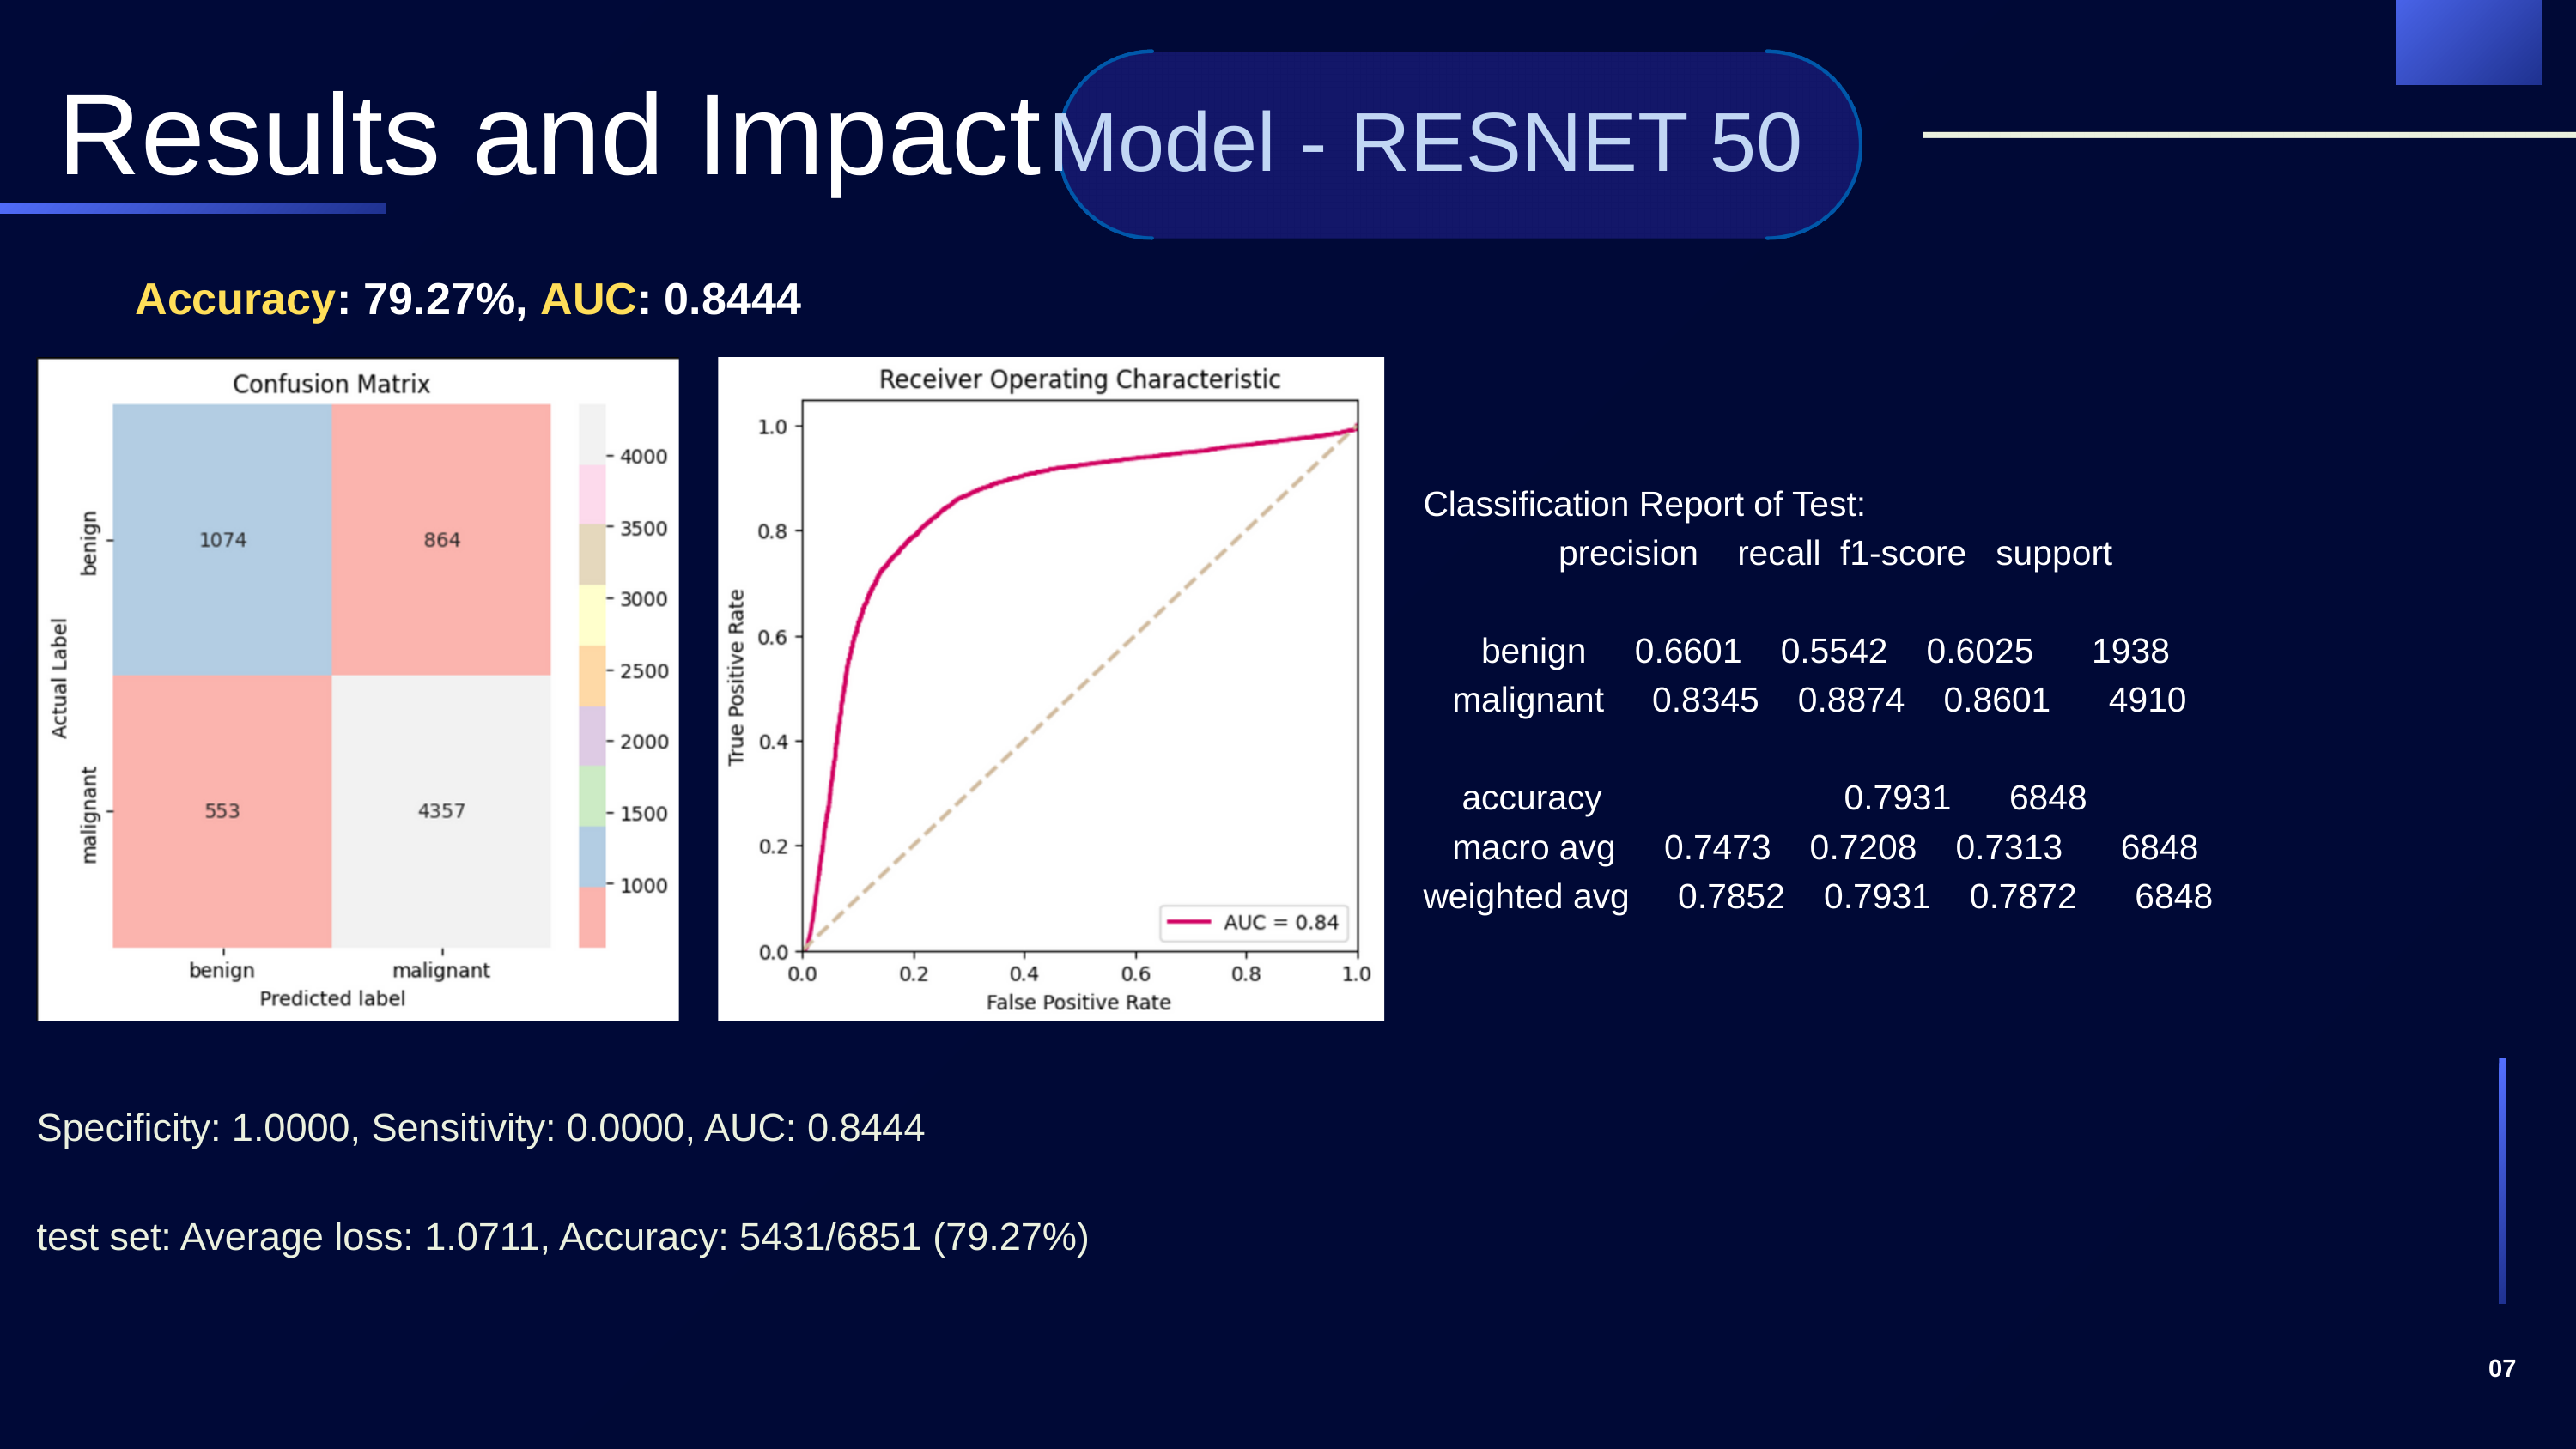

Model - RESNET 50
Results and Impact

Accuracy: 79.27%, AUC: 0.8444

Classification Report of Test:
              precision    recall  f1-score   support

      benign     0.6601    0.5542    0.6025      1938
   malignant     0.8345    0.8874    0.8601      4910

    accuracy                         0.7931      6848
   macro avg     0.7473    0.7208    0.7313      6848
weighted avg     0.7852    0.7931    0.7872      6848

Specificity: 1.0000, Sensitivity: 0.0000, AUC: 0.8444

test set: Average loss: 1.0711, Accuracy: 5431/6851 (79.27%)

07